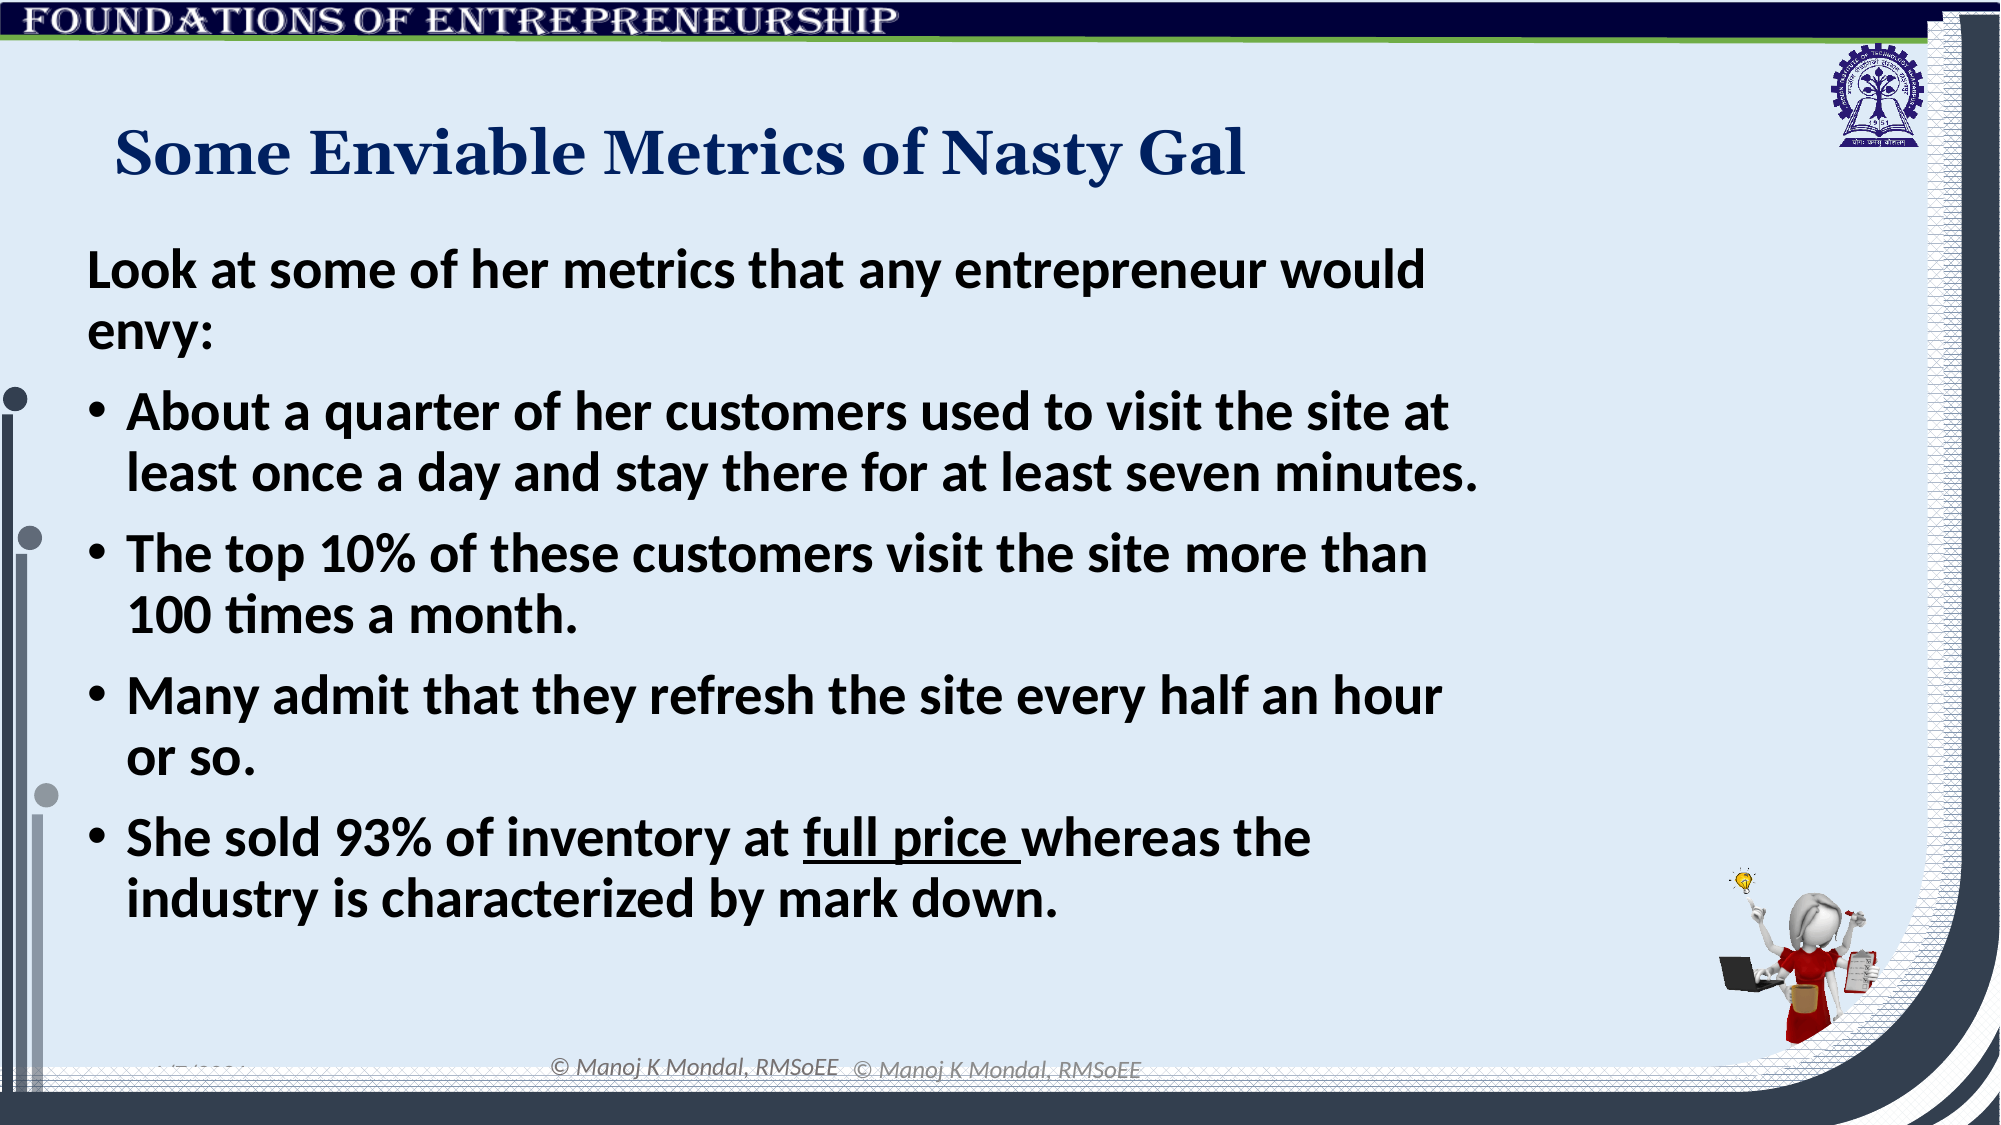

# Some Enviable Metrics of Nasty Gal
Look at some of her metrics that any entrepreneur would envy:
About a quarter of her customers used to visit the site at least once a day and stay there for at least seven minutes.
The top 10% of these customers visit the site more than 100 times a month.
Many admit that they refresh the site every half an hour or so.
She sold 93% of inventory at full price whereas the industry is characterized by mark down.